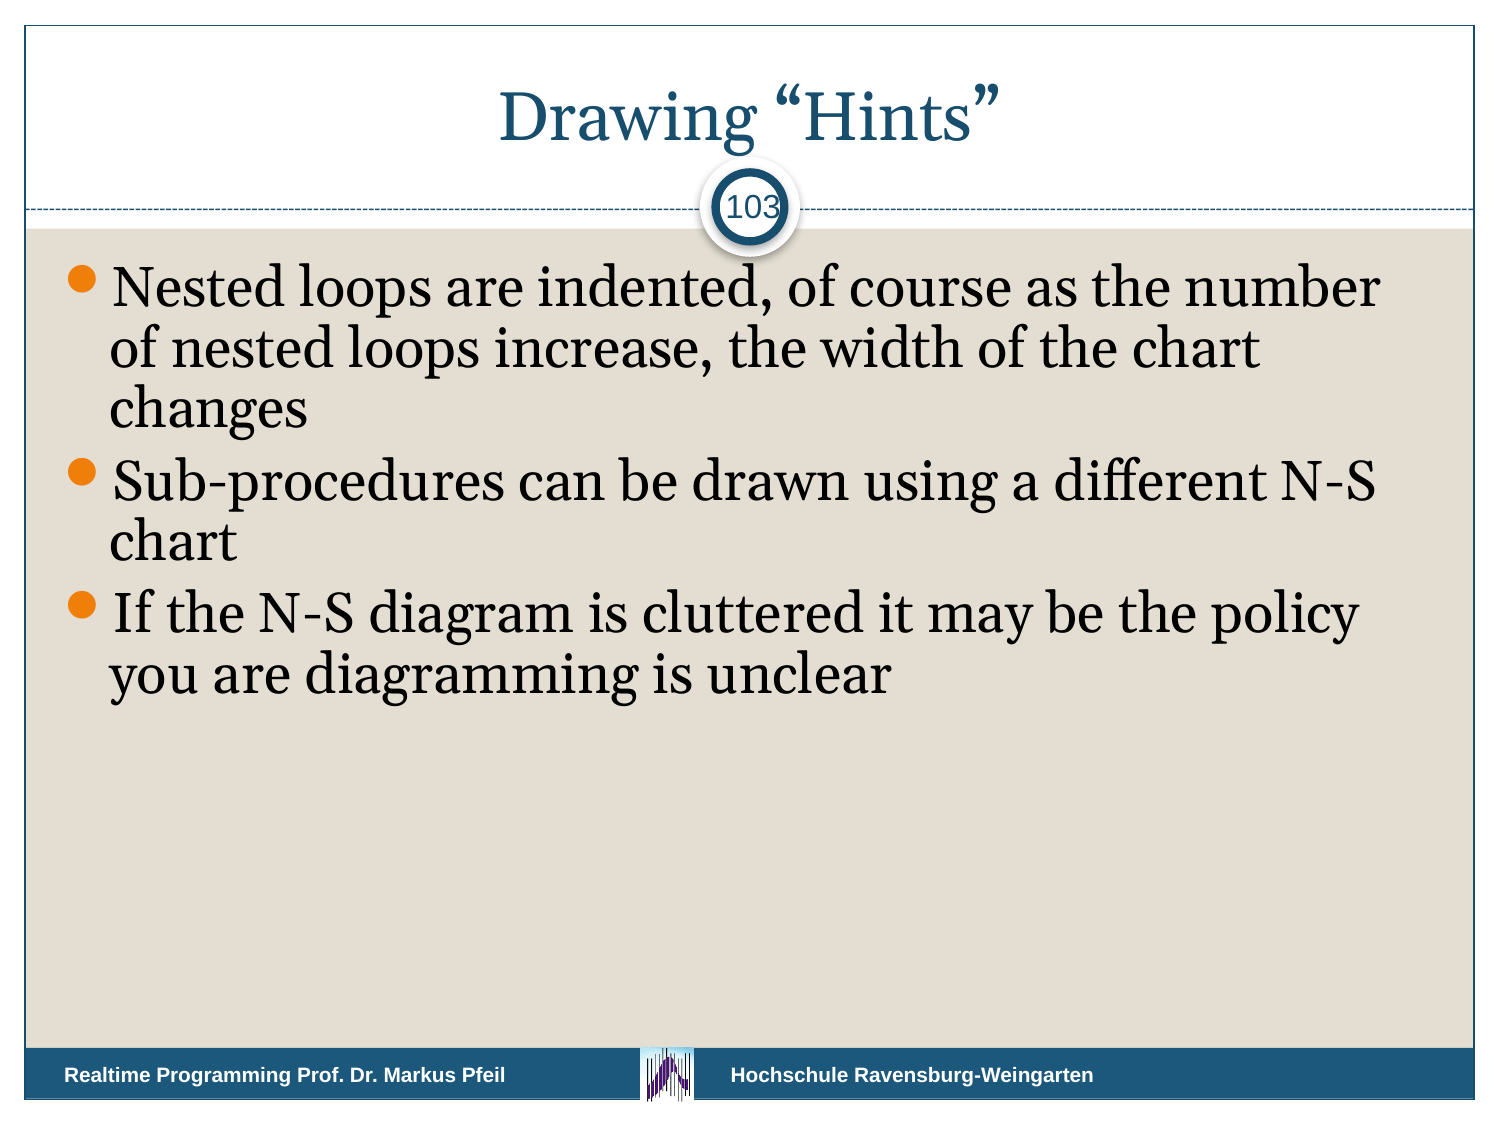

# Drawing “Hints”
103
Nested loops are indented, of course as the number of nested loops increase, the width of the chart changes
Sub-procedures can be drawn using a different N-S chart
If the N-S diagram is cluttered it may be the policy you are diagramming is unclear
Realtime Programming Prof. Dr. Markus Pfeil